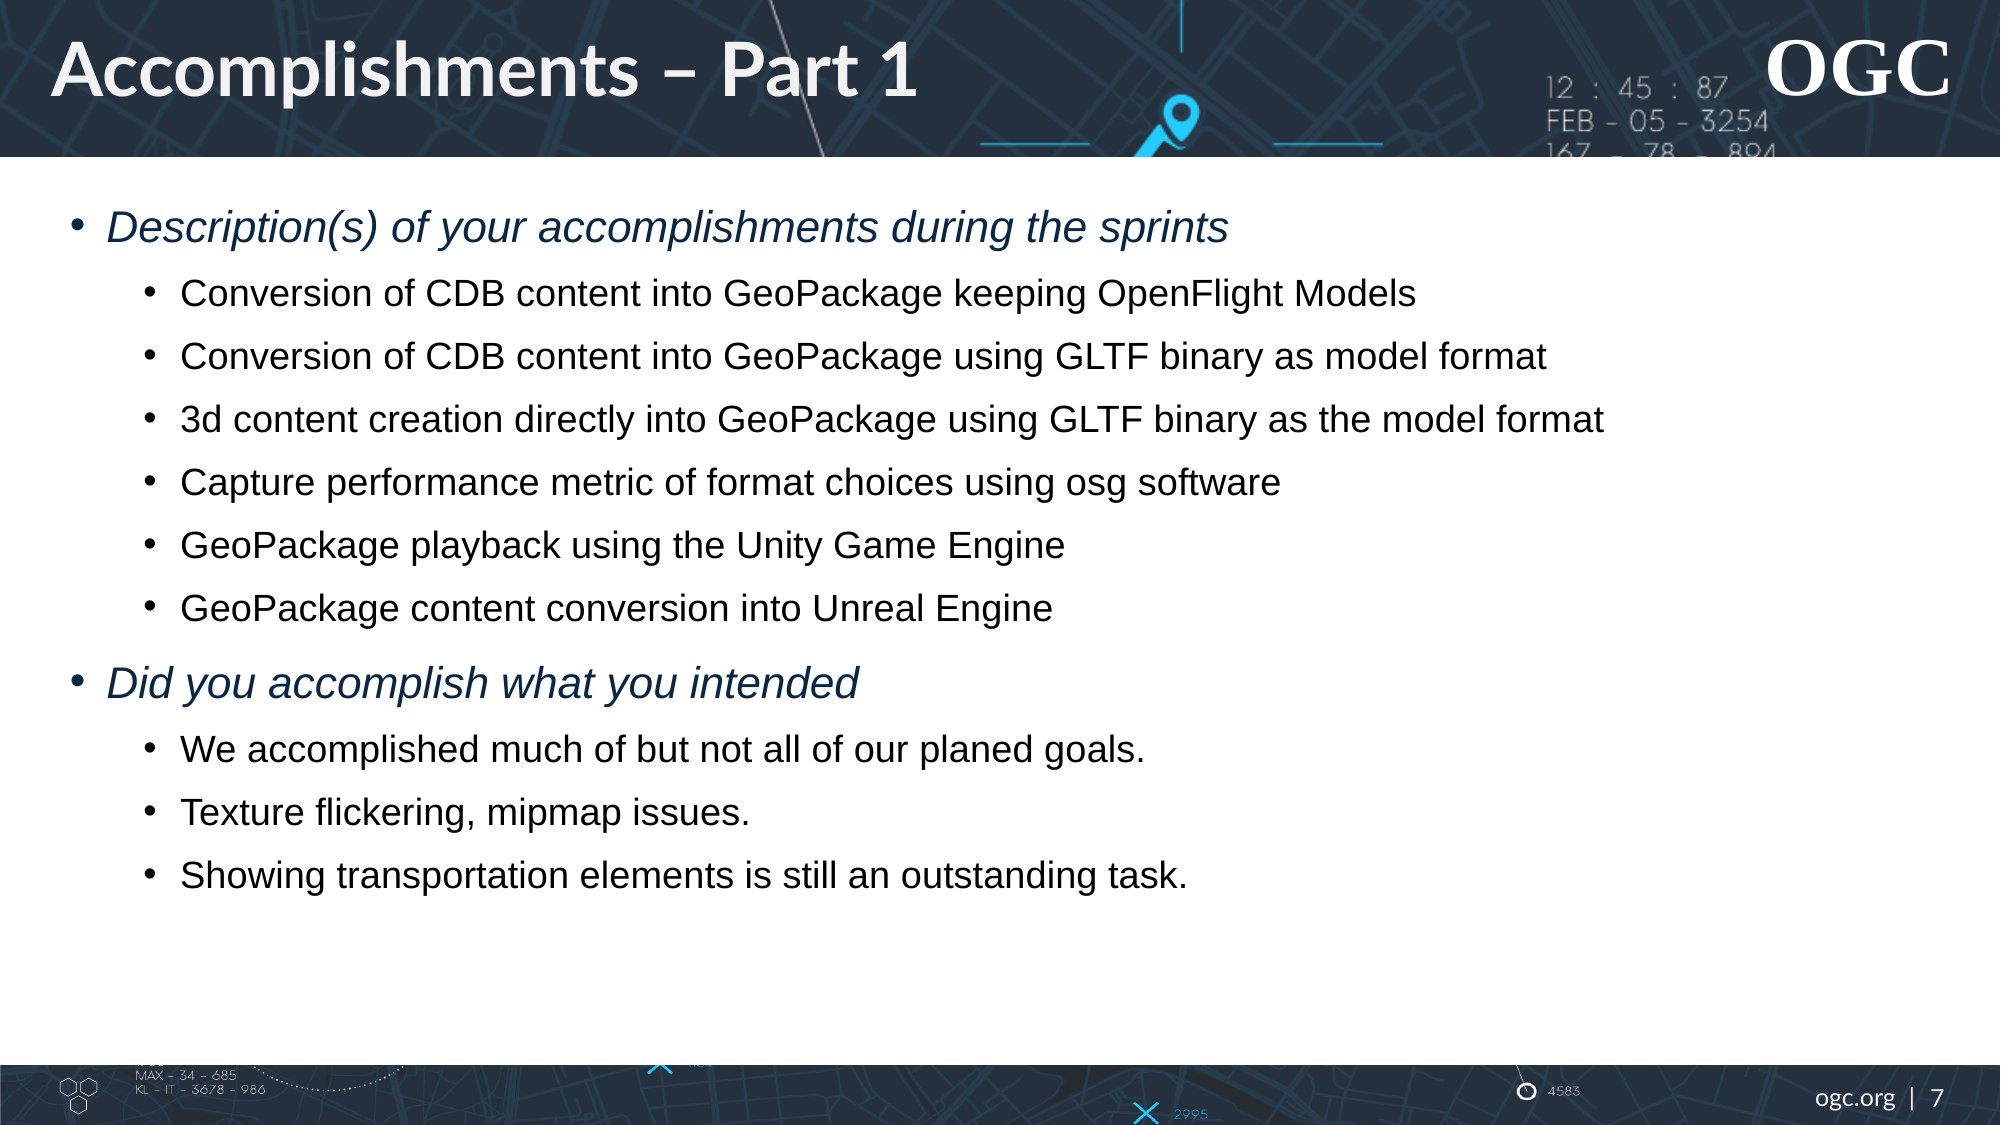

# Accomplishments – Part 1
Description(s) of your accomplishments during the sprints
Conversion of CDB content into GeoPackage keeping OpenFlight Models
Conversion of CDB content into GeoPackage using GLTF binary as model format
3d content creation directly into GeoPackage using GLTF binary as the model format
Capture performance metric of format choices using osg software
GeoPackage playback using the Unity Game Engine
GeoPackage content conversion into Unreal Engine
Did you accomplish what you intended
We accomplished much of but not all of our planed goals.
Texture flickering, mipmap issues.
Showing transportation elements is still an outstanding task.

7